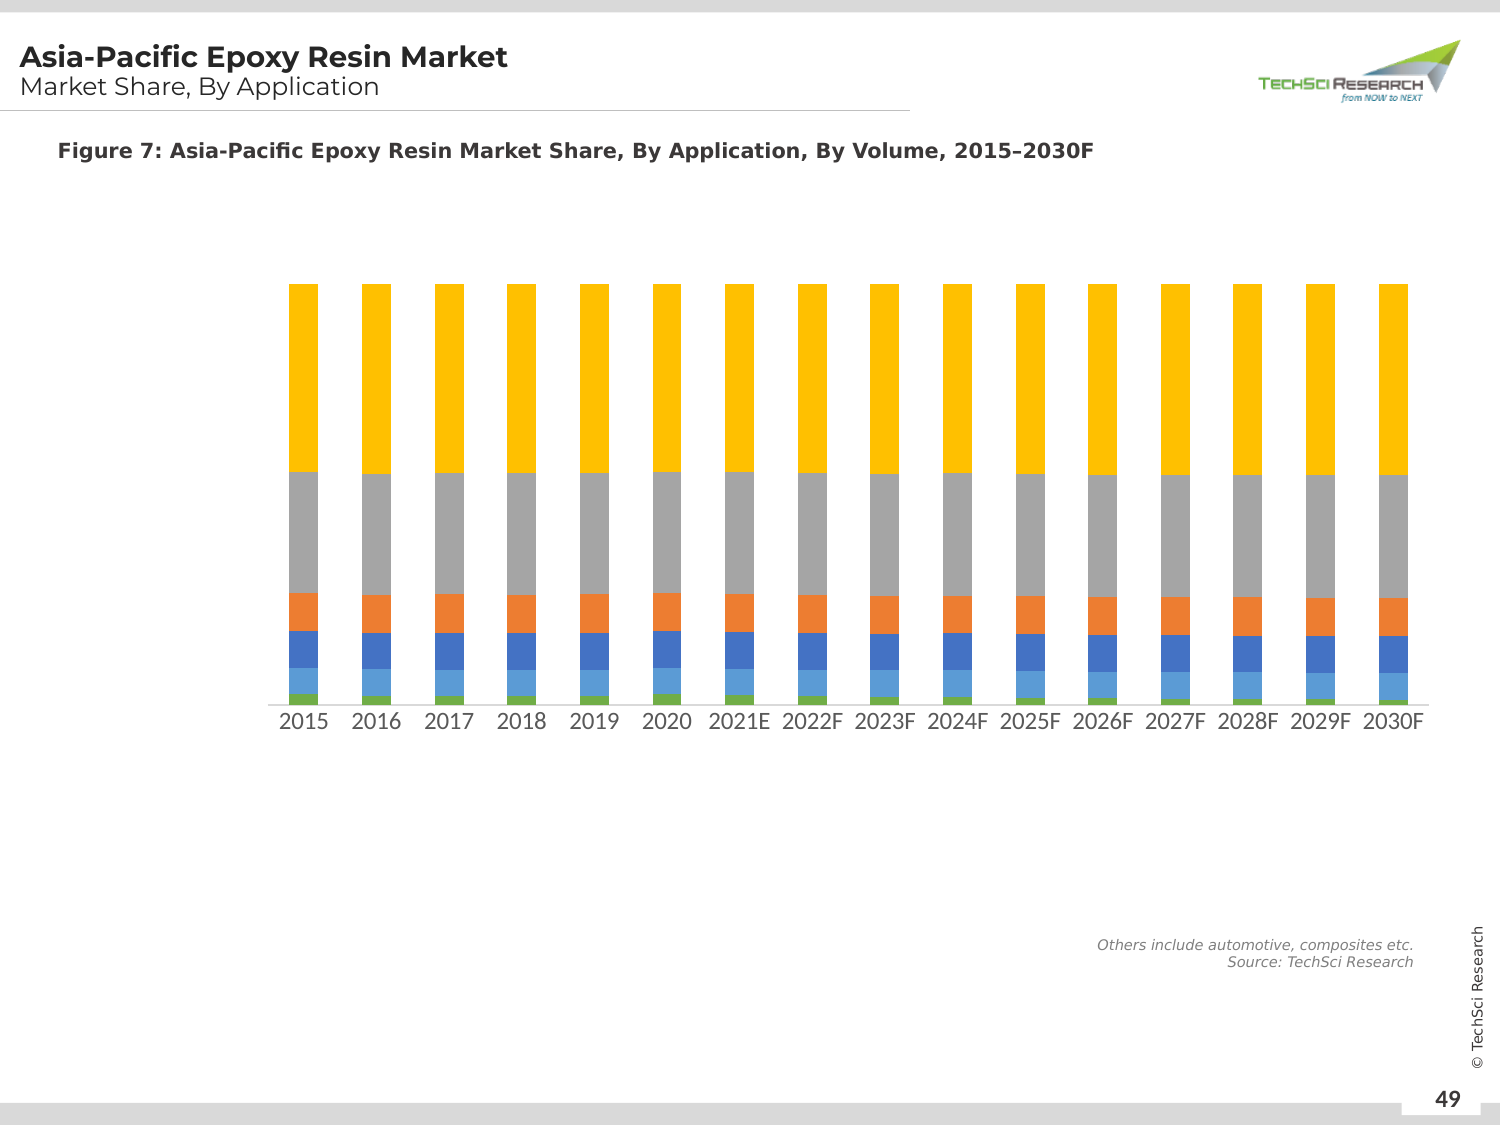

Asia-Pacific Epoxy Resin Market
Market Share, By Application
Figure 7: Asia-Pacific Epoxy Resin Market Share, By Application, By Volume, 2015–2030F

### Chart

| Category | Others | Adhesives | Composite Materials  | Construction | Electrical & Electronics | Paints & Coatings |
|---|---|---|---|---|---|---|
| 2015 | 0.025941582246879057 | 0.06273281907363576 | 0.08668445774239934 | 0.09060740266841108 | 0.2873209891894773 | 0.44671274907919745 |
| 2016 | 0.022009069096794485 | 0.06252639685237797 | 0.08686353791231248 | 0.09072247773896952 | 0.2879147900176072 | 0.44996372838193816 |
| 2017 | 0.021777417077337474 | 0.0625568970388884 | 0.08741740376832158 | 0.09117995311122658 | 0.28880661337500985 | 0.4482617156292159 |
| 2018 | 0.020797010908294944 | 0.06282010809332904 | 0.08724808013149661 | 0.09131543575052999 | 0.28953738686869934 | 0.44828197824765 |
| 2019 | 0.020543854060942574 | 0.06233090352030481 | 0.08749836399559624 | 0.09231012058124258 | 0.2897013629684216 | 0.4476153948734923 |
| 2020 | 0.026174735263792985 | 0.06256424230027617 | 0.08642464320737779 | 0.09002173031426211 | 0.2889824005514028 | 0.4458322483628881 |
| 2021E | 0.023658215770140455 | 0.06255551957590243 | 0.08668260805853364 | 0.09020572290170498 | 0.2896306473428891 | 0.4472672863508296 |
| 2022F | 0.021750867597993884 | 0.06264503440501933 | 0.08675043558155157 | 0.09020582931893292 | 0.28990630295503705 | 0.4487415301414653 |
| 2023F | 0.019532812093804777 | 0.0628384211395494 | 0.08690285044628508 | 0.0902571578021427 | 0.2902604738001223 | 0.4502082847180956 |
| 2024F | 0.01980067932529984 | 0.06294025942849892 | 0.08716720565330874 | 0.09021949563643791 | 0.2904508746176544 | 0.4494214853388002 |
| 2025F | 0.017341479549374317 | 0.0631361353469425 | 0.08703870876352501 | 0.09036436910926496 | 0.29065178167865496 | 0.4514675255522381 |
| 2026F | 0.016073019841777465 | 0.06323913392446867 | 0.08701388330886616 | 0.09042604006937242 | 0.29071511601657946 | 0.4525328068389356 |
| 2027F | 0.015280272931230214 | 0.06315449364822735 | 0.08718189320808355 | 0.09058250244885689 | 0.29092191701747677 | 0.4528789207461251 |
| 2028F | 0.014359378330344532 | 0.06335372698916515 | 0.08725939233994963 | 0.09055150495395657 | 0.29087409638105804 | 0.4536019010055261 |
| 2029F | 0.013484402531061042 | 0.06345950862732241 | 0.08744090343337643 | 0.09072572109568444 | 0.29120383008643175 | 0.4536856342261237 |
| 2030F | 0.012762944263865213 | 0.06356706446059787 | 0.08753499943113437 | 0.09081282879721822 | 0.2912371817429754 | 0.45408498130420877 |
Others include automotive, composites etc.
Source: TechSci Research